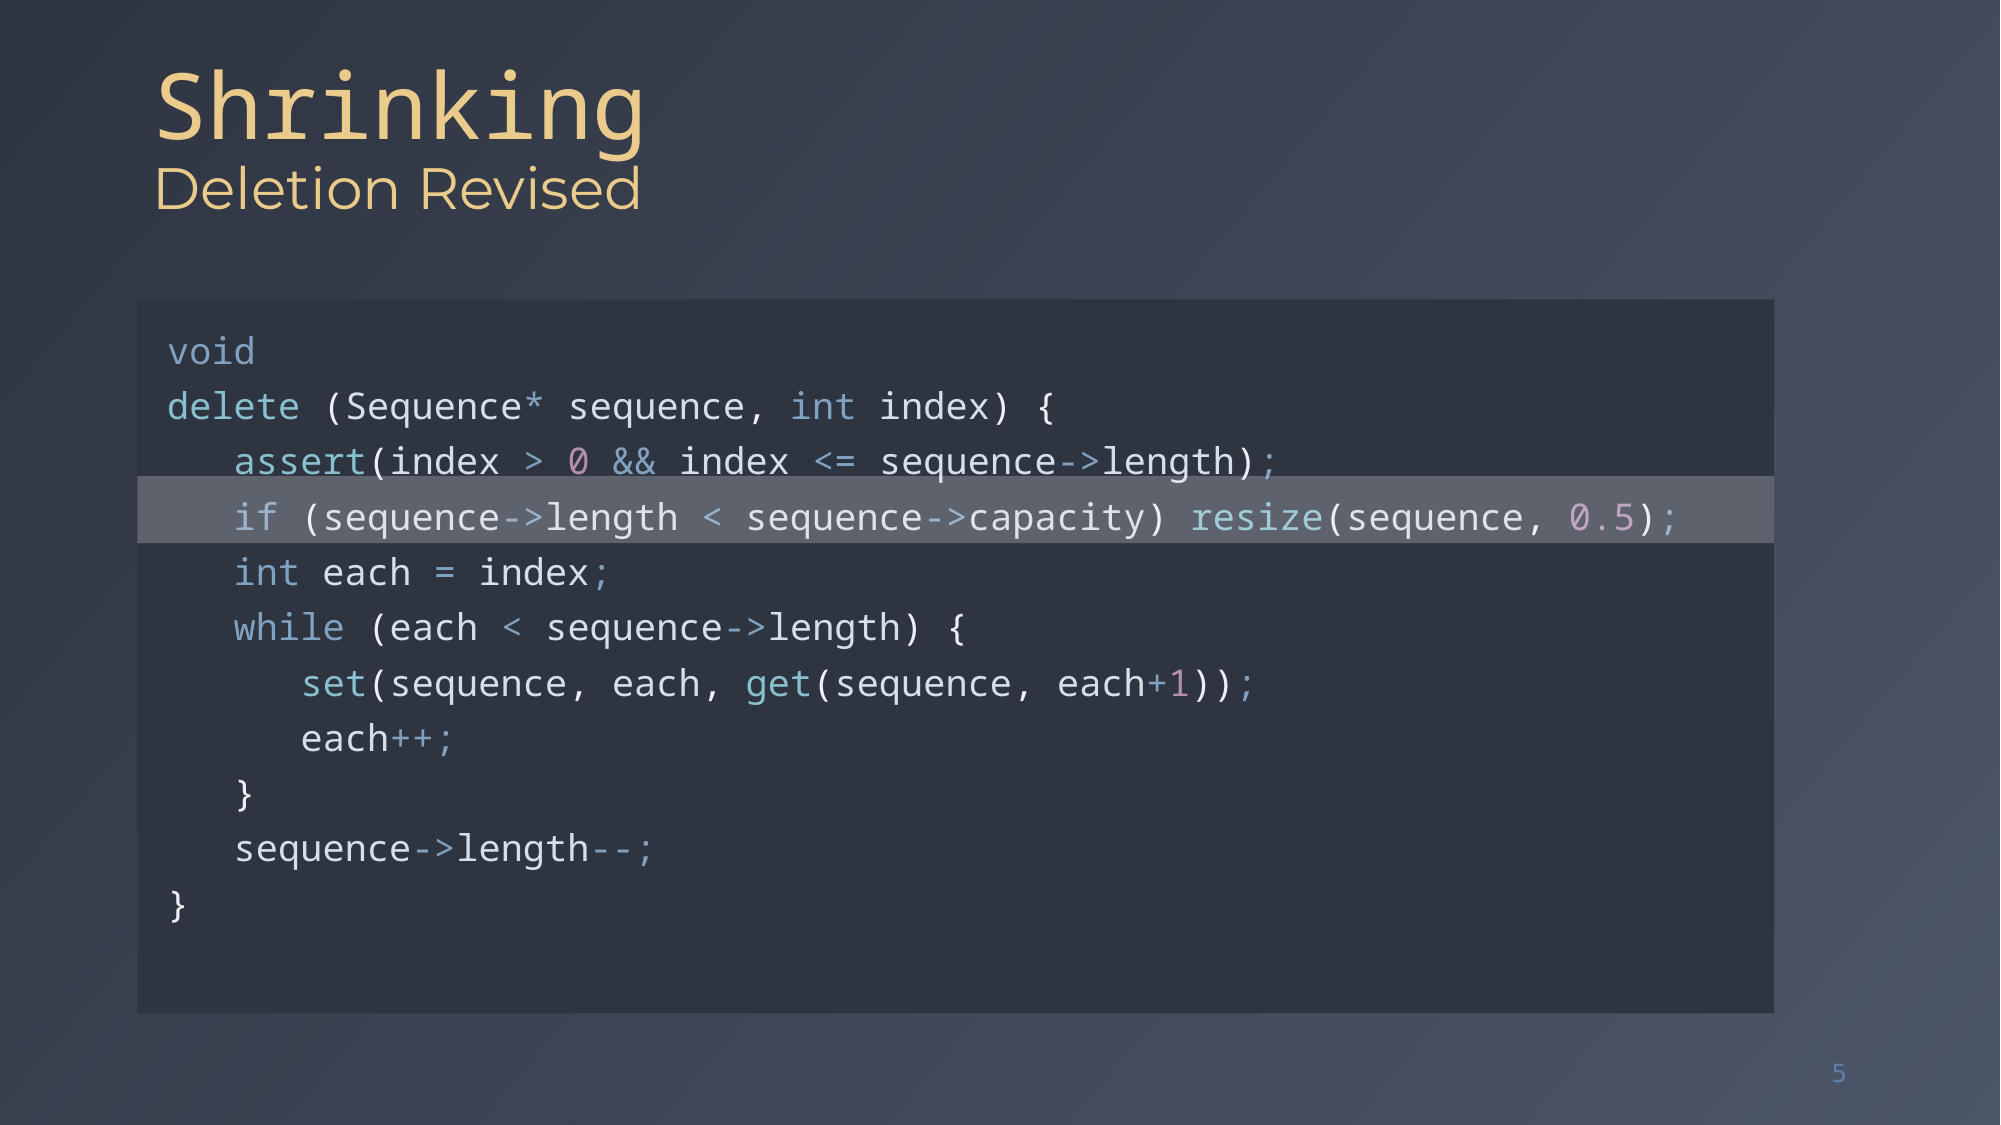

# Shrinking Deletion Revised
void
delete (Sequence* sequence, int index) {
   assert(index > 0 && index <= sequence->length);
   if (sequence->length < sequence->capacity) resize(sequence, 0.5);
   int each = index;
   while (each < sequence->length) {
      set(sequence, each, get(sequence, each+1));
      each++;
   }
   sequence->length--;
}

5